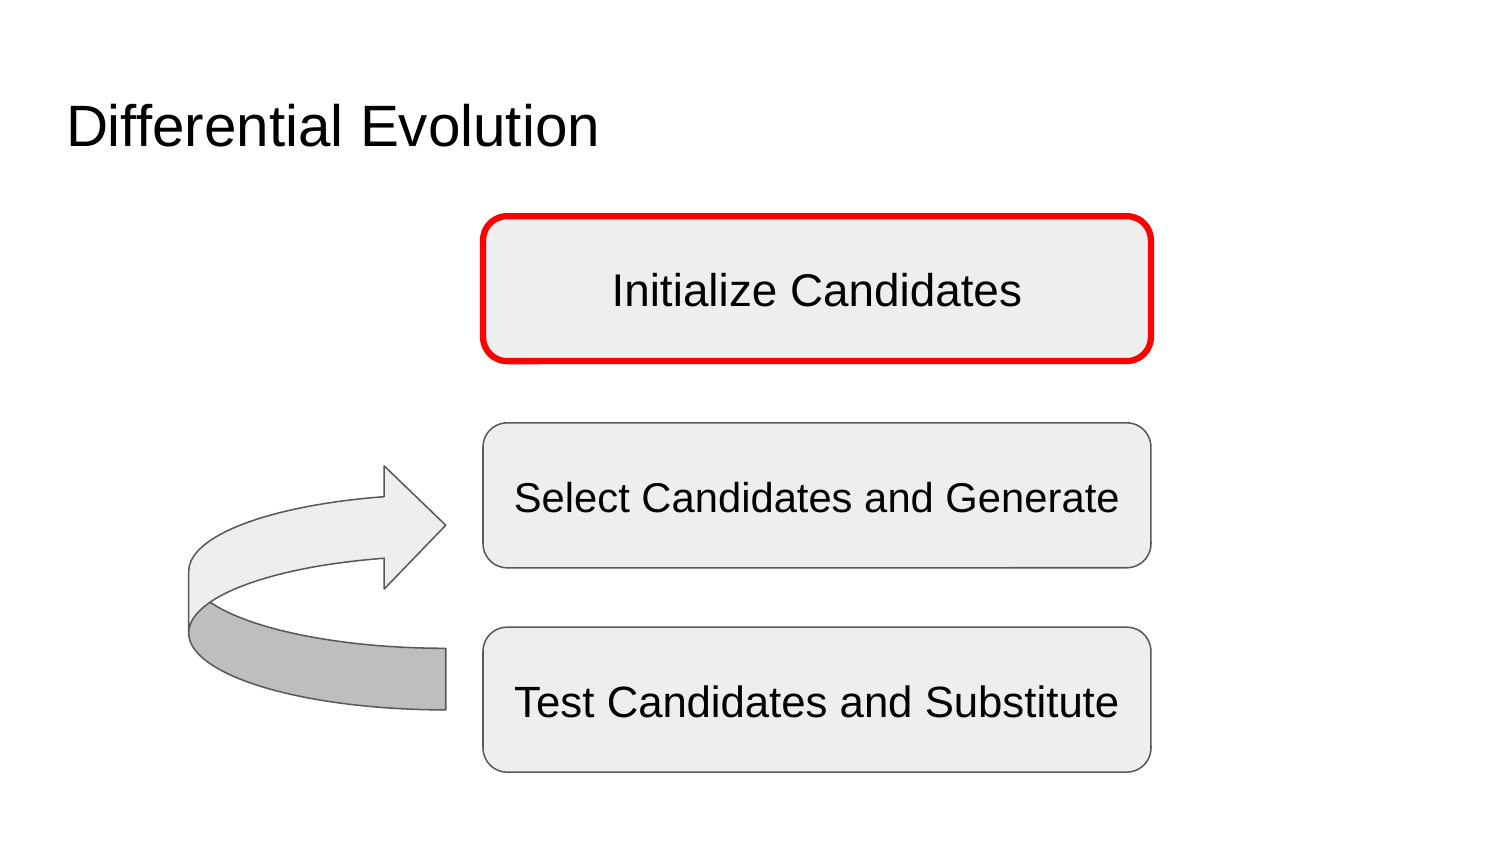

Differential Evolution
Initialize Candidates
Select Candidates and Generate

Test Candidates and Substitute